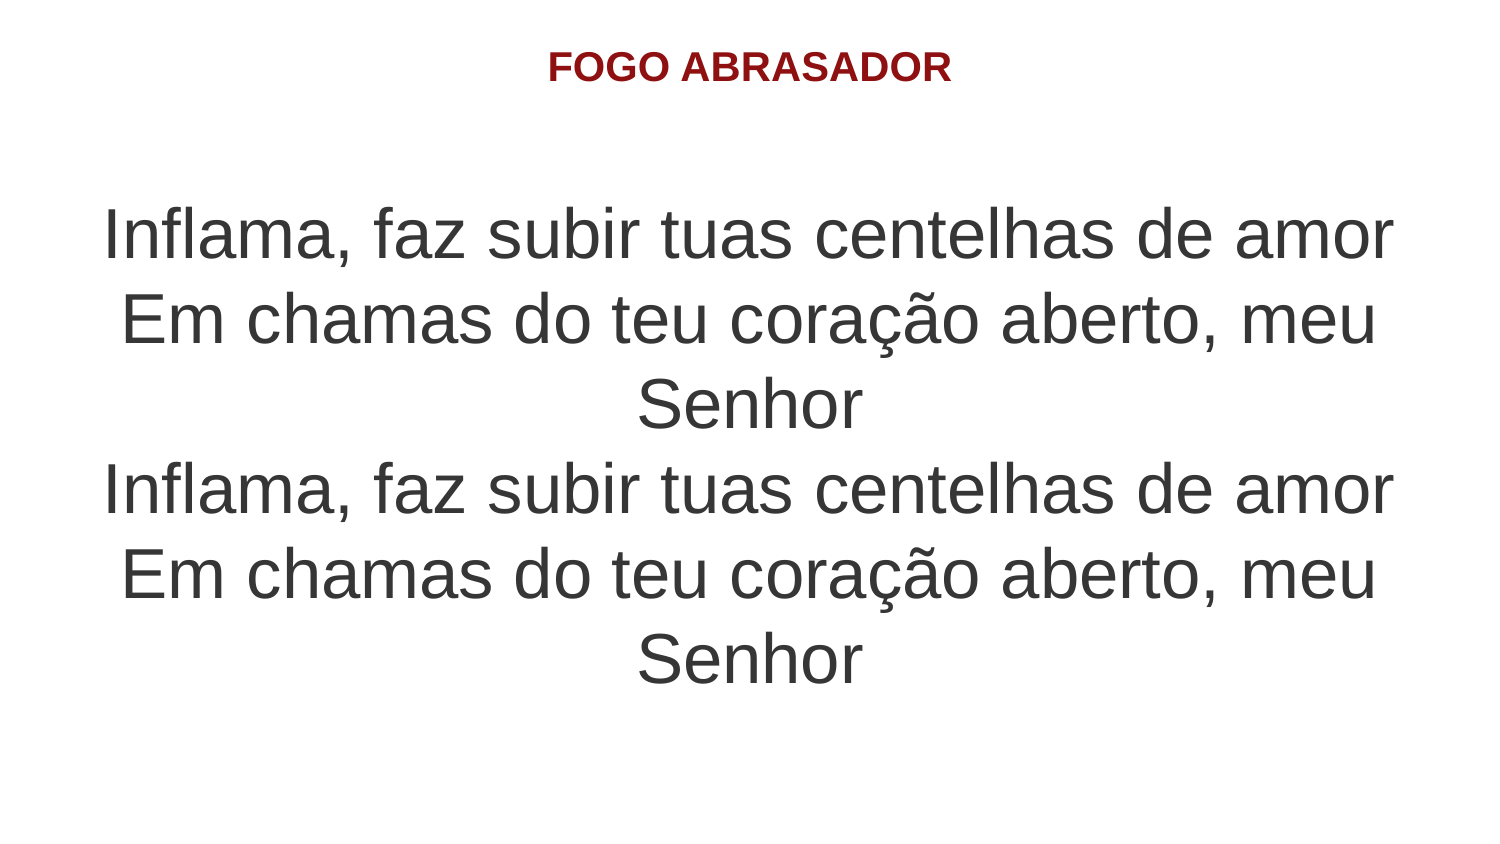

FOGO ABRASADOR
Inflama, faz subir tuas centelhas de amor
Em chamas do teu coração aberto, meu Senhor
Inflama, faz subir tuas centelhas de amor
Em chamas do teu coração aberto, meu Senhor